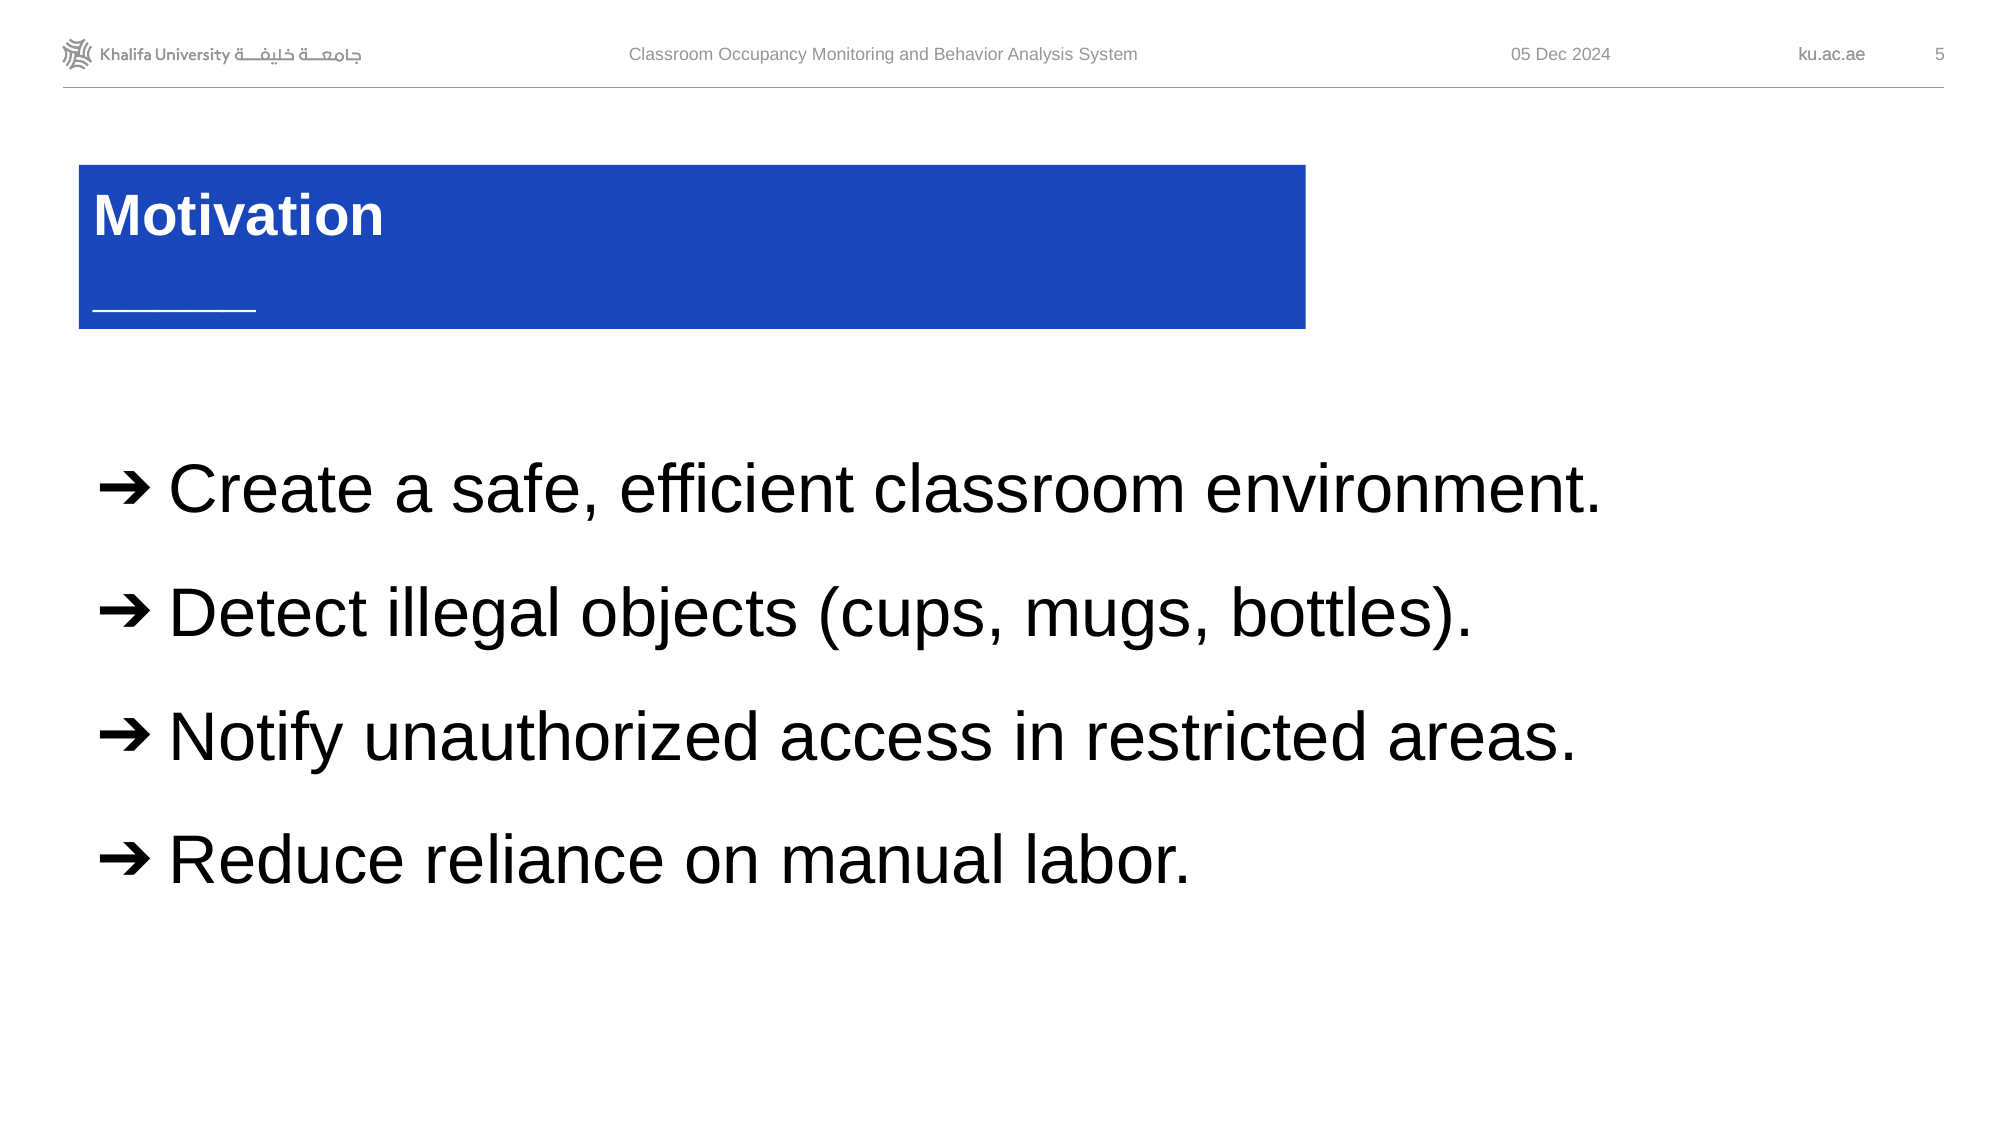

5
Classroom Occupancy Monitoring and Behavior Analysis System

05 Dec 2024
Motivation
_____
Create a safe, efficient classroom environment.
Detect illegal objects (cups, mugs, bottles).
Notify unauthorized access in restricted areas.
Reduce reliance on manual labor.